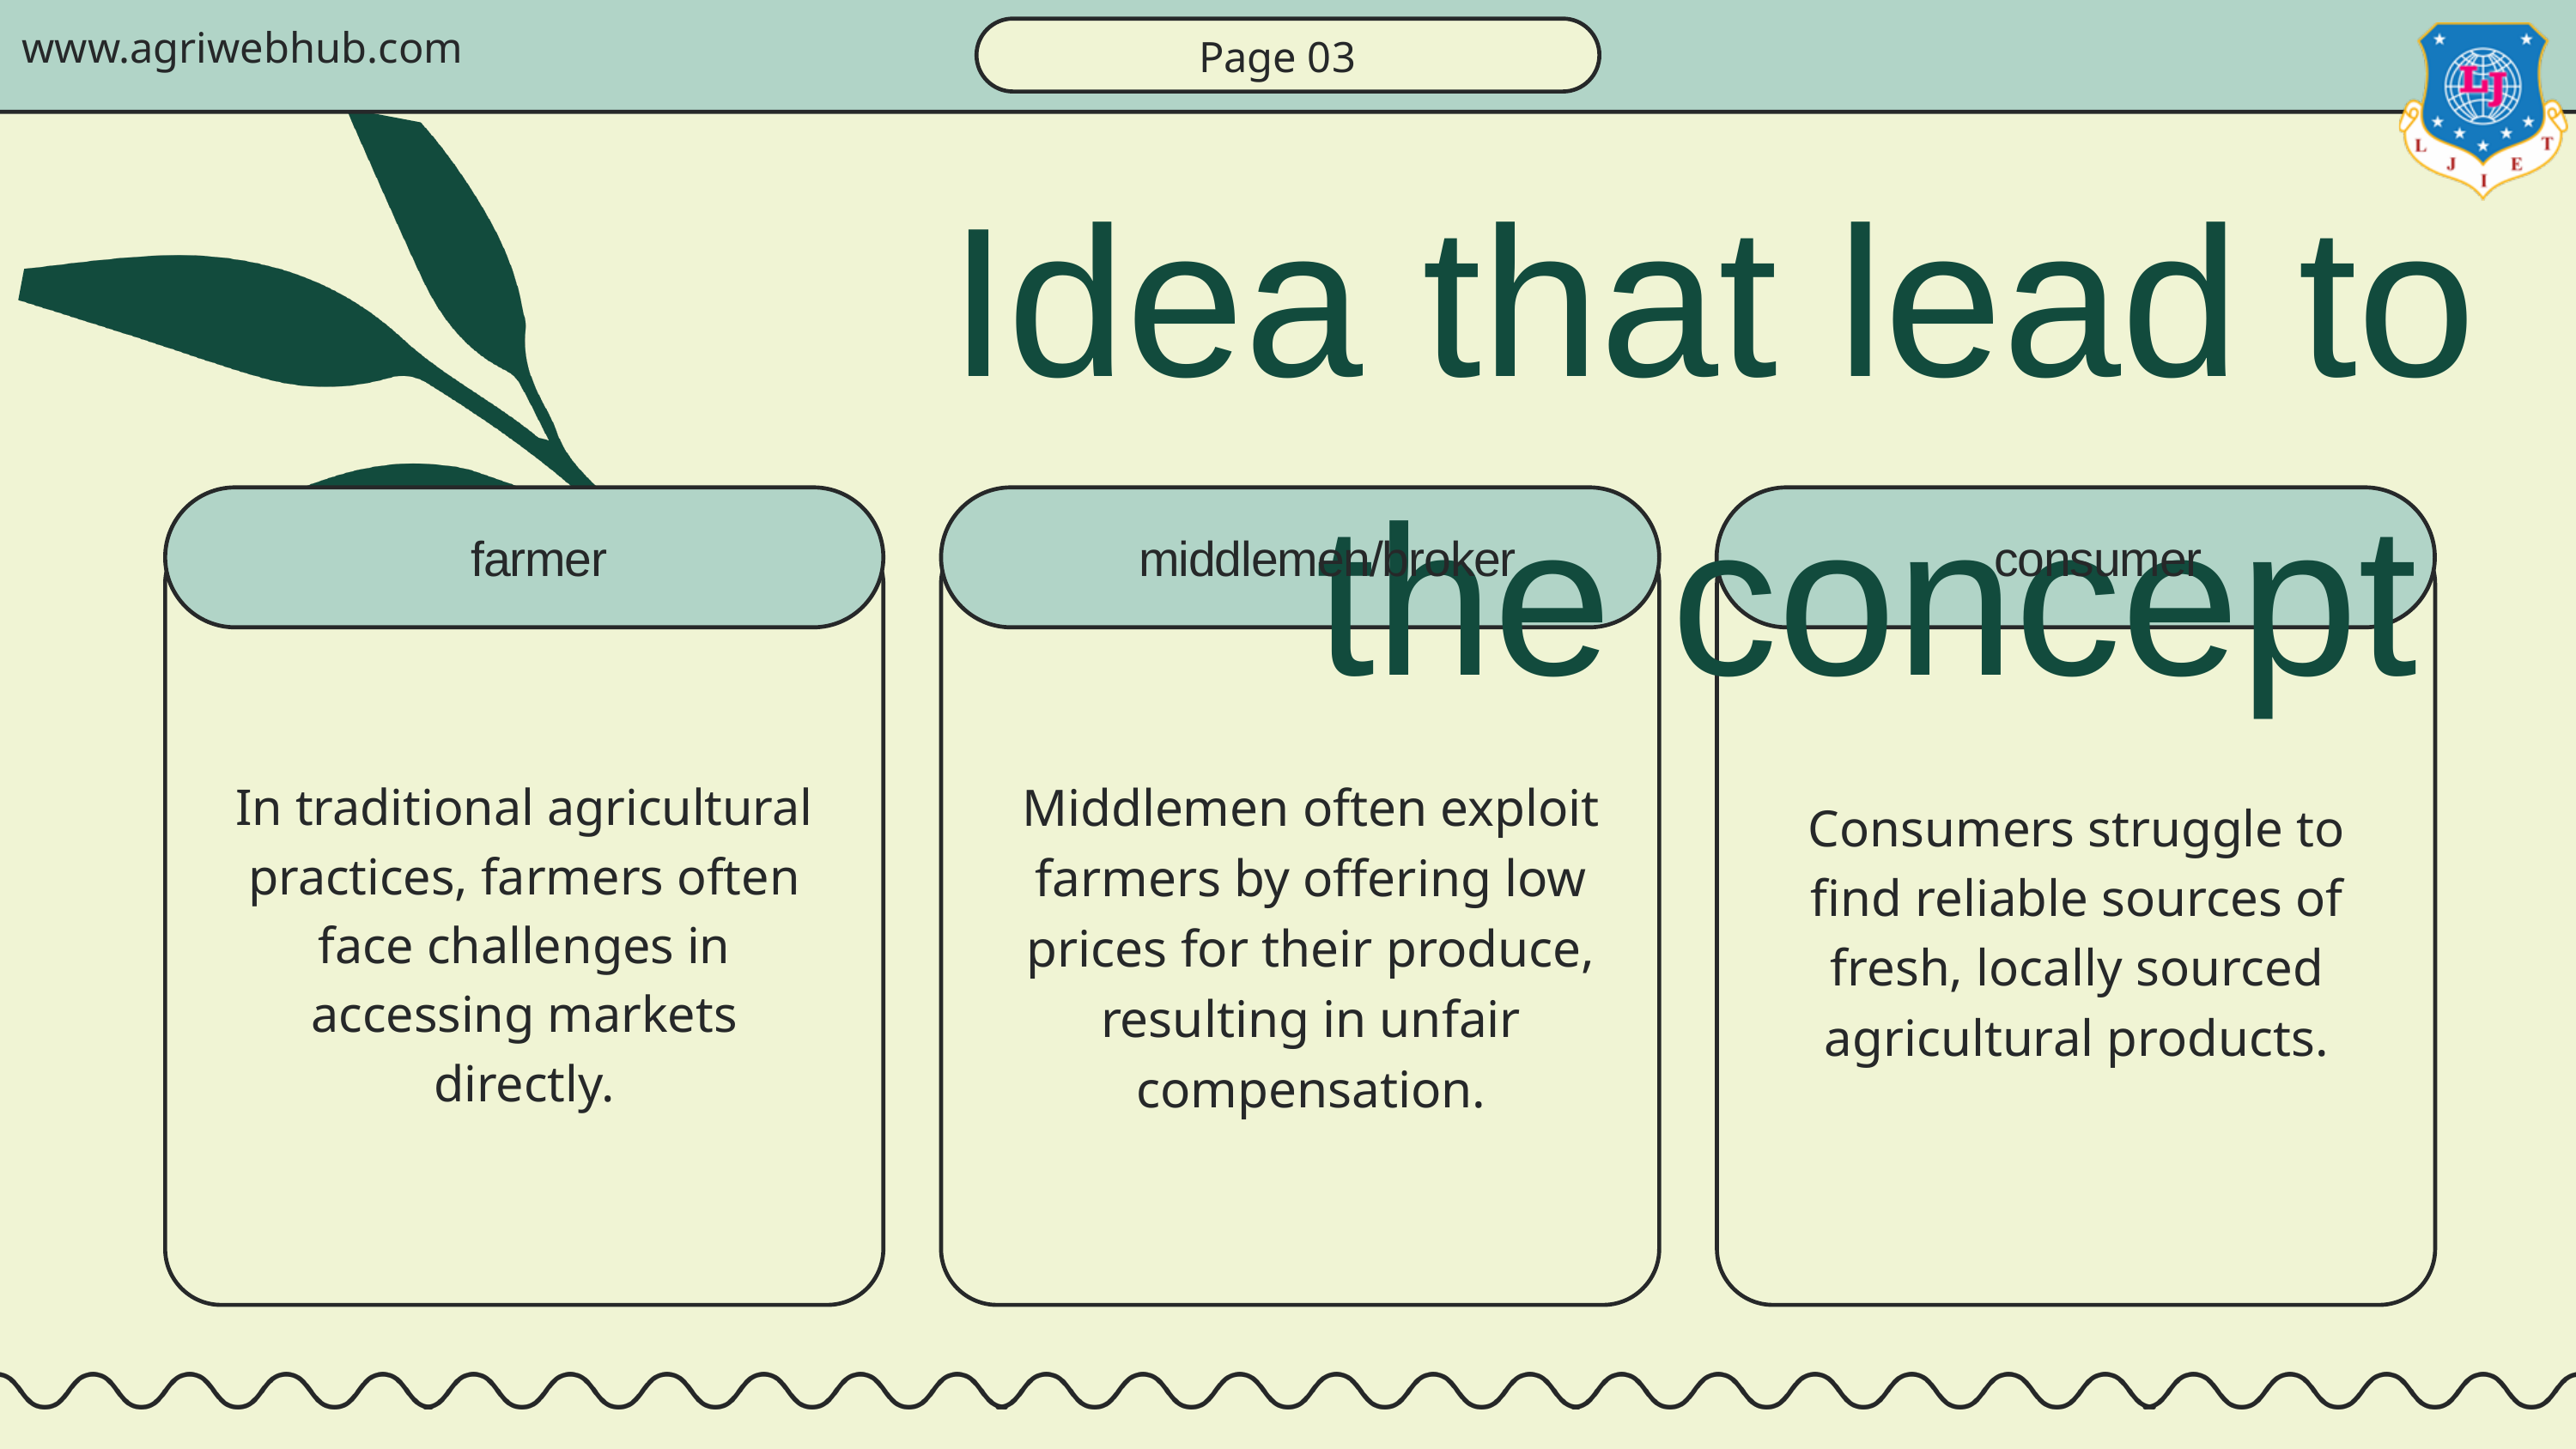

www.agriwebhub.com

Page 03

Idea that lead to the concept

 farmer
middlemen/broker
consumer

In traditional agricultural practices, farmers often face challenges in accessing markets directly.
Middlemen often exploit farmers by offering low prices for their produce, resulting in unfair compensation.
Consumers struggle to find reliable sources of fresh, locally sourced agricultural products.